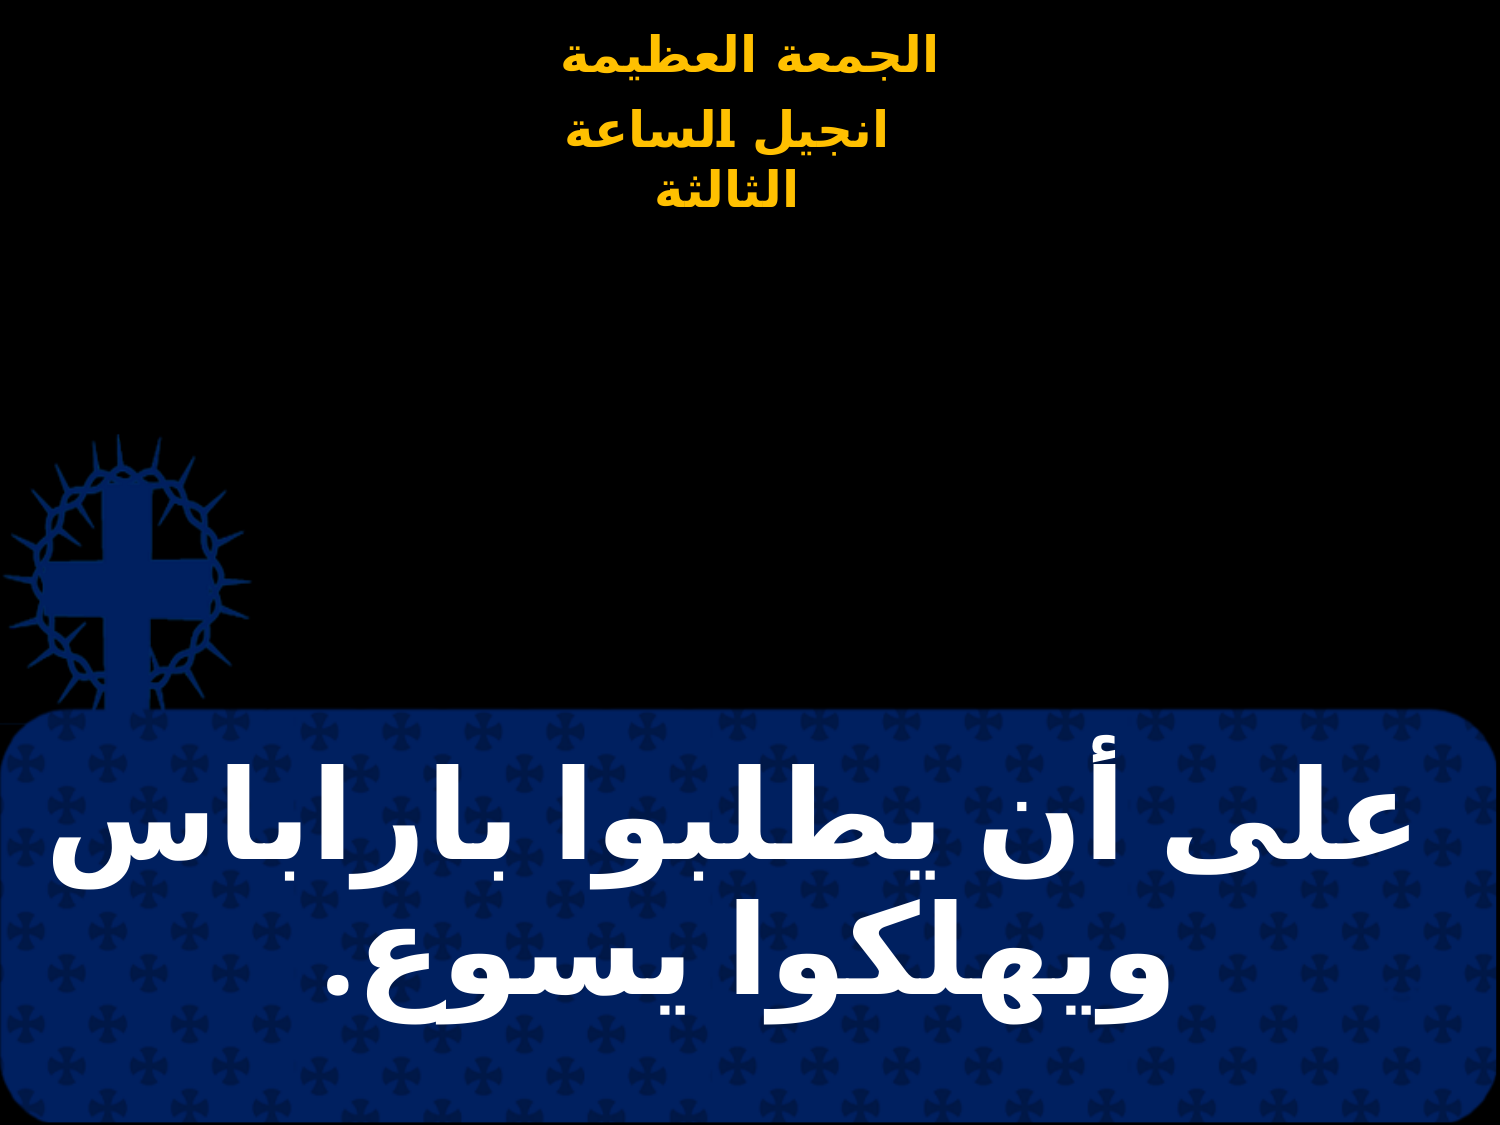

# على أن يطلبوا باراباس ويهلكوا يسوع.